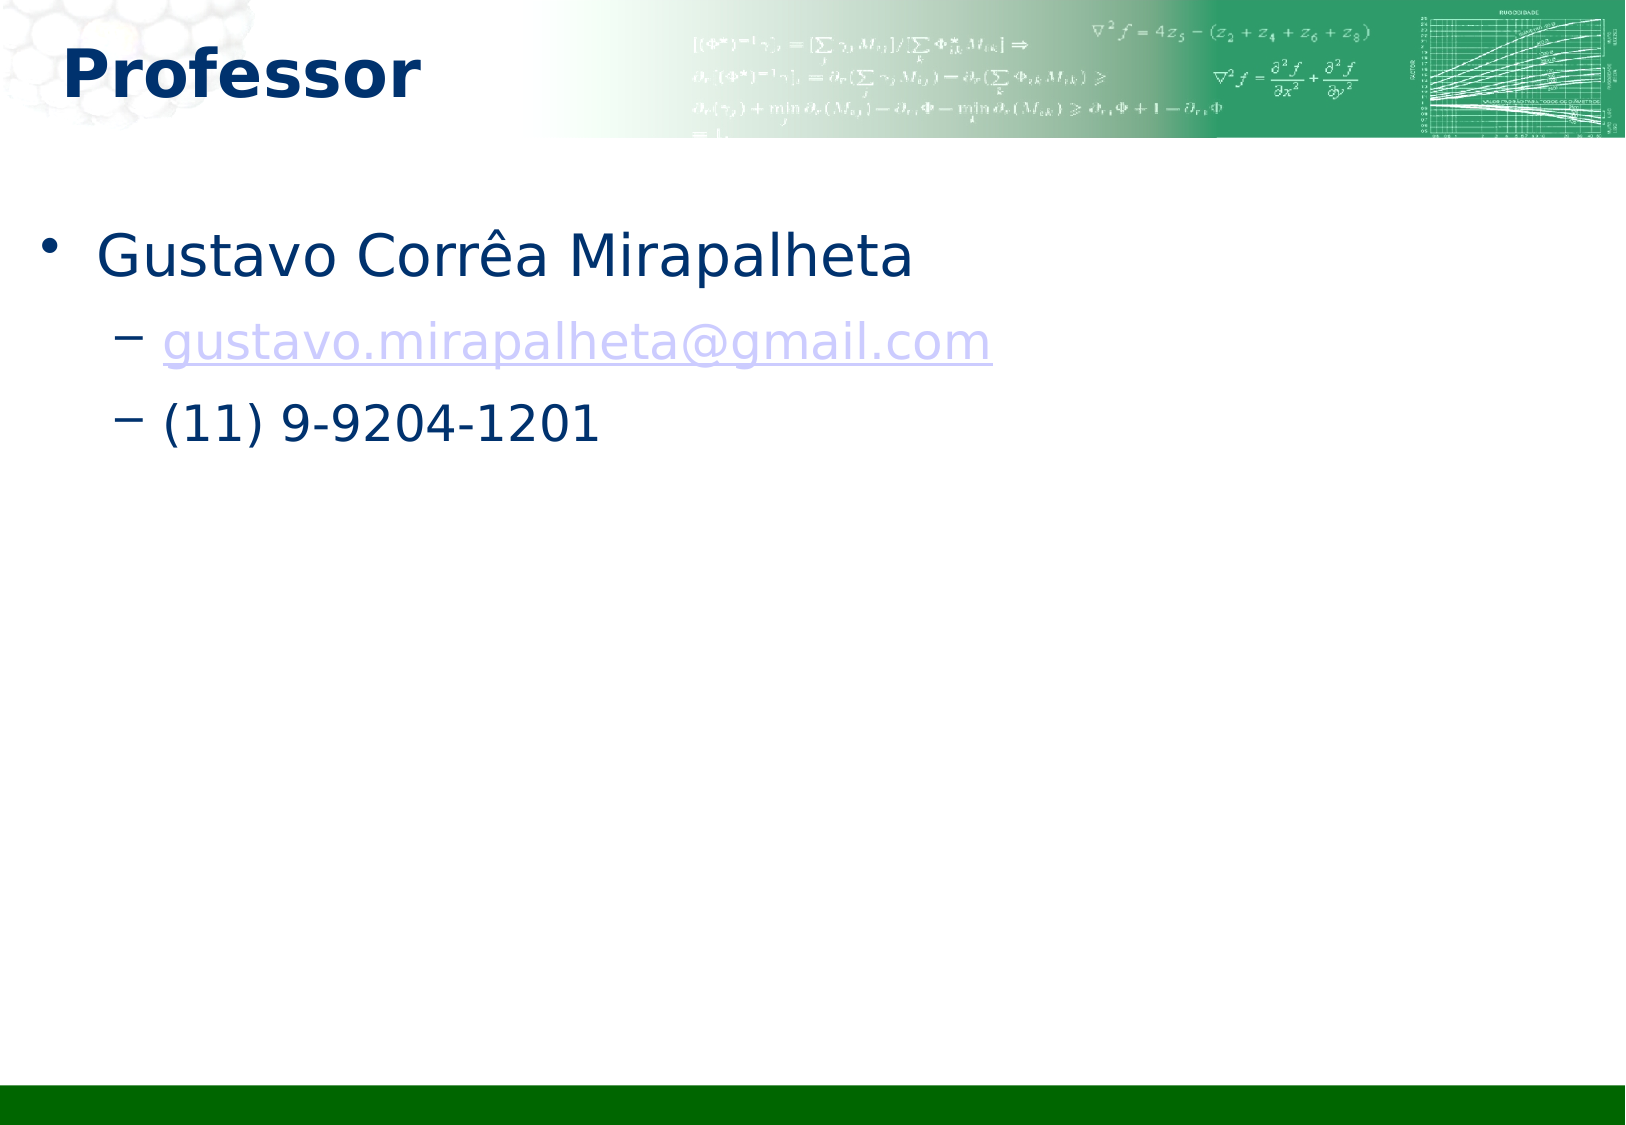

# Professor
Gustavo Corrêa Mirapalheta
gustavo.mirapalheta@gmail.com
(11) 9-9204-1201